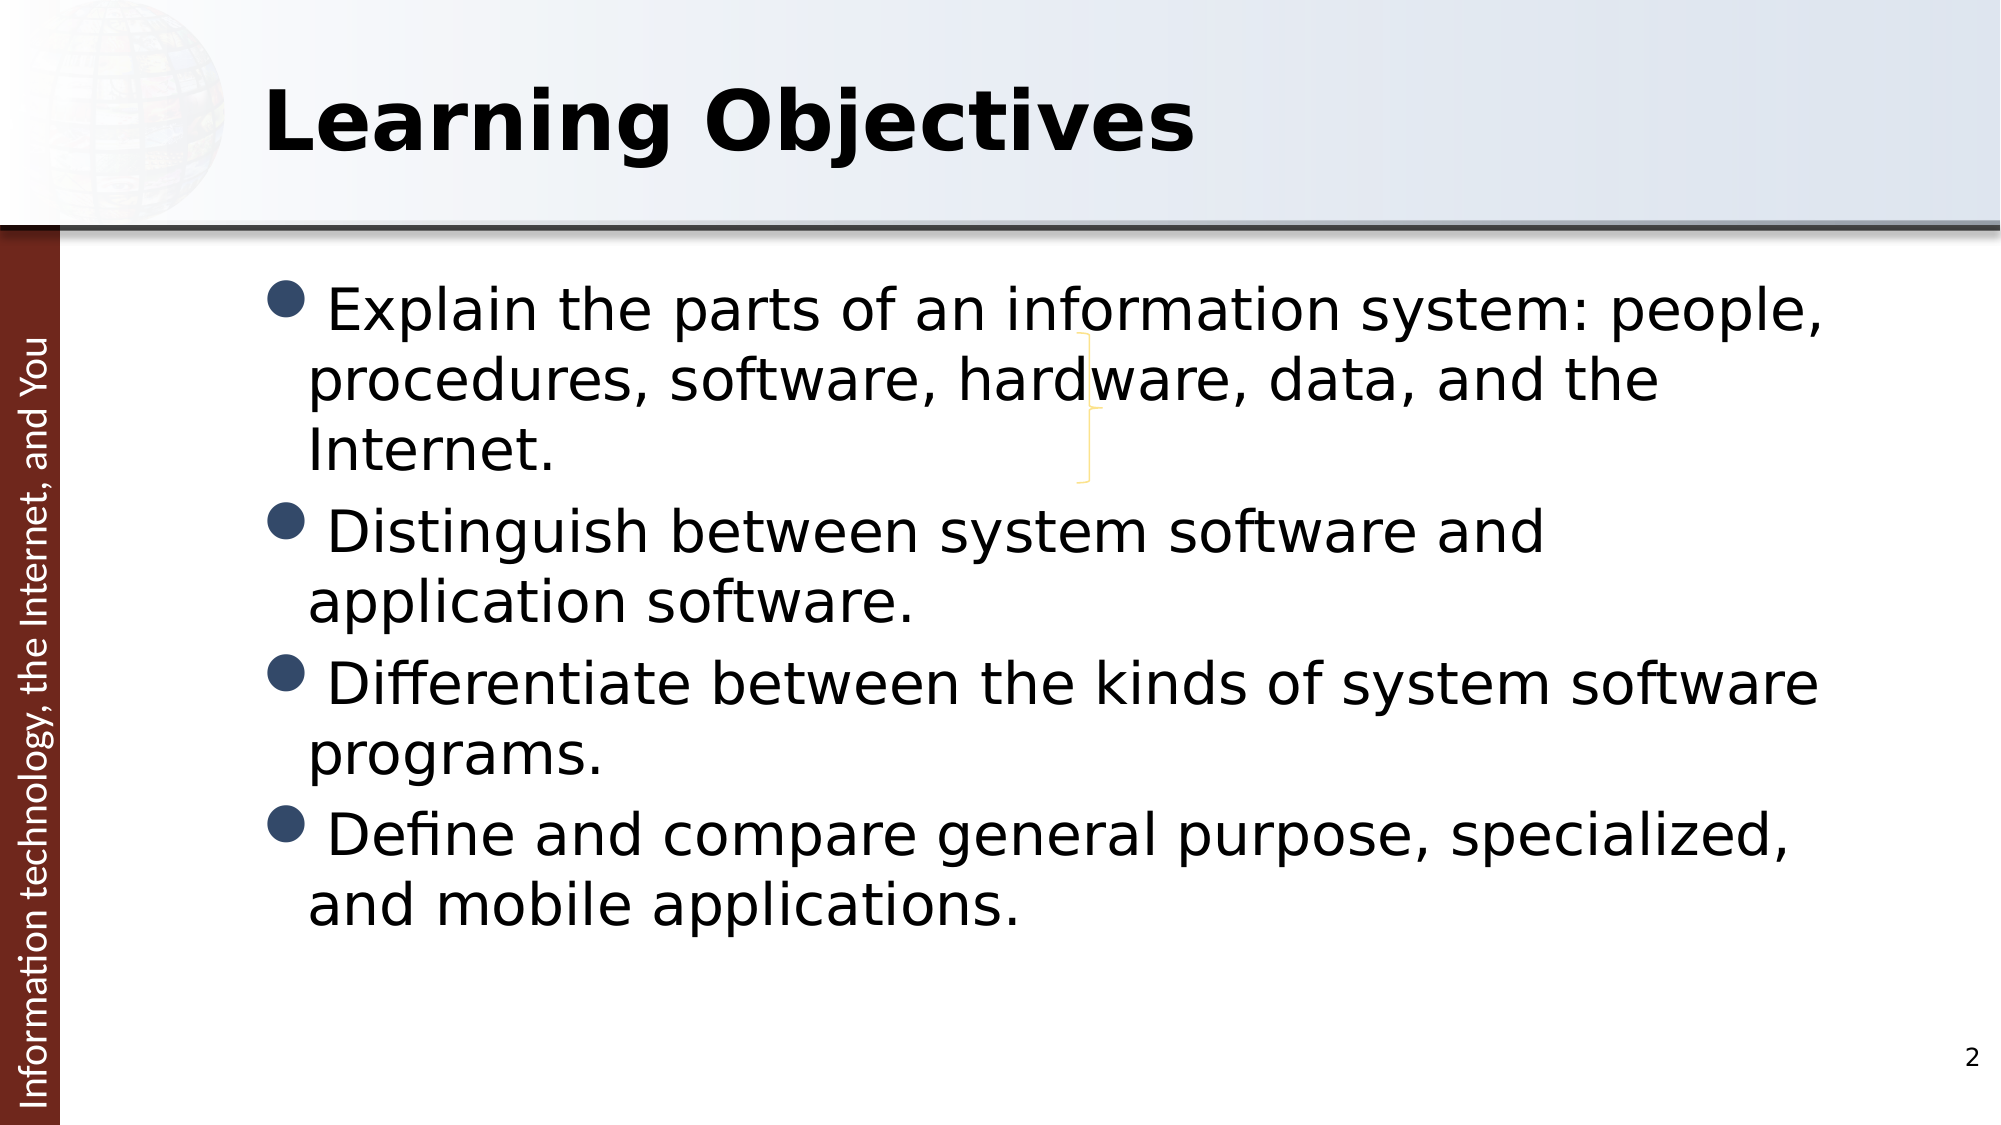

# Learning Objectives
Explain the parts of an information system: people, procedures, software, hardware, data, and the Internet.
Distinguish between system software and application software.
Differentiate between the kinds of system software programs.
Define and compare general purpose, specialized, and mobile applications.

2